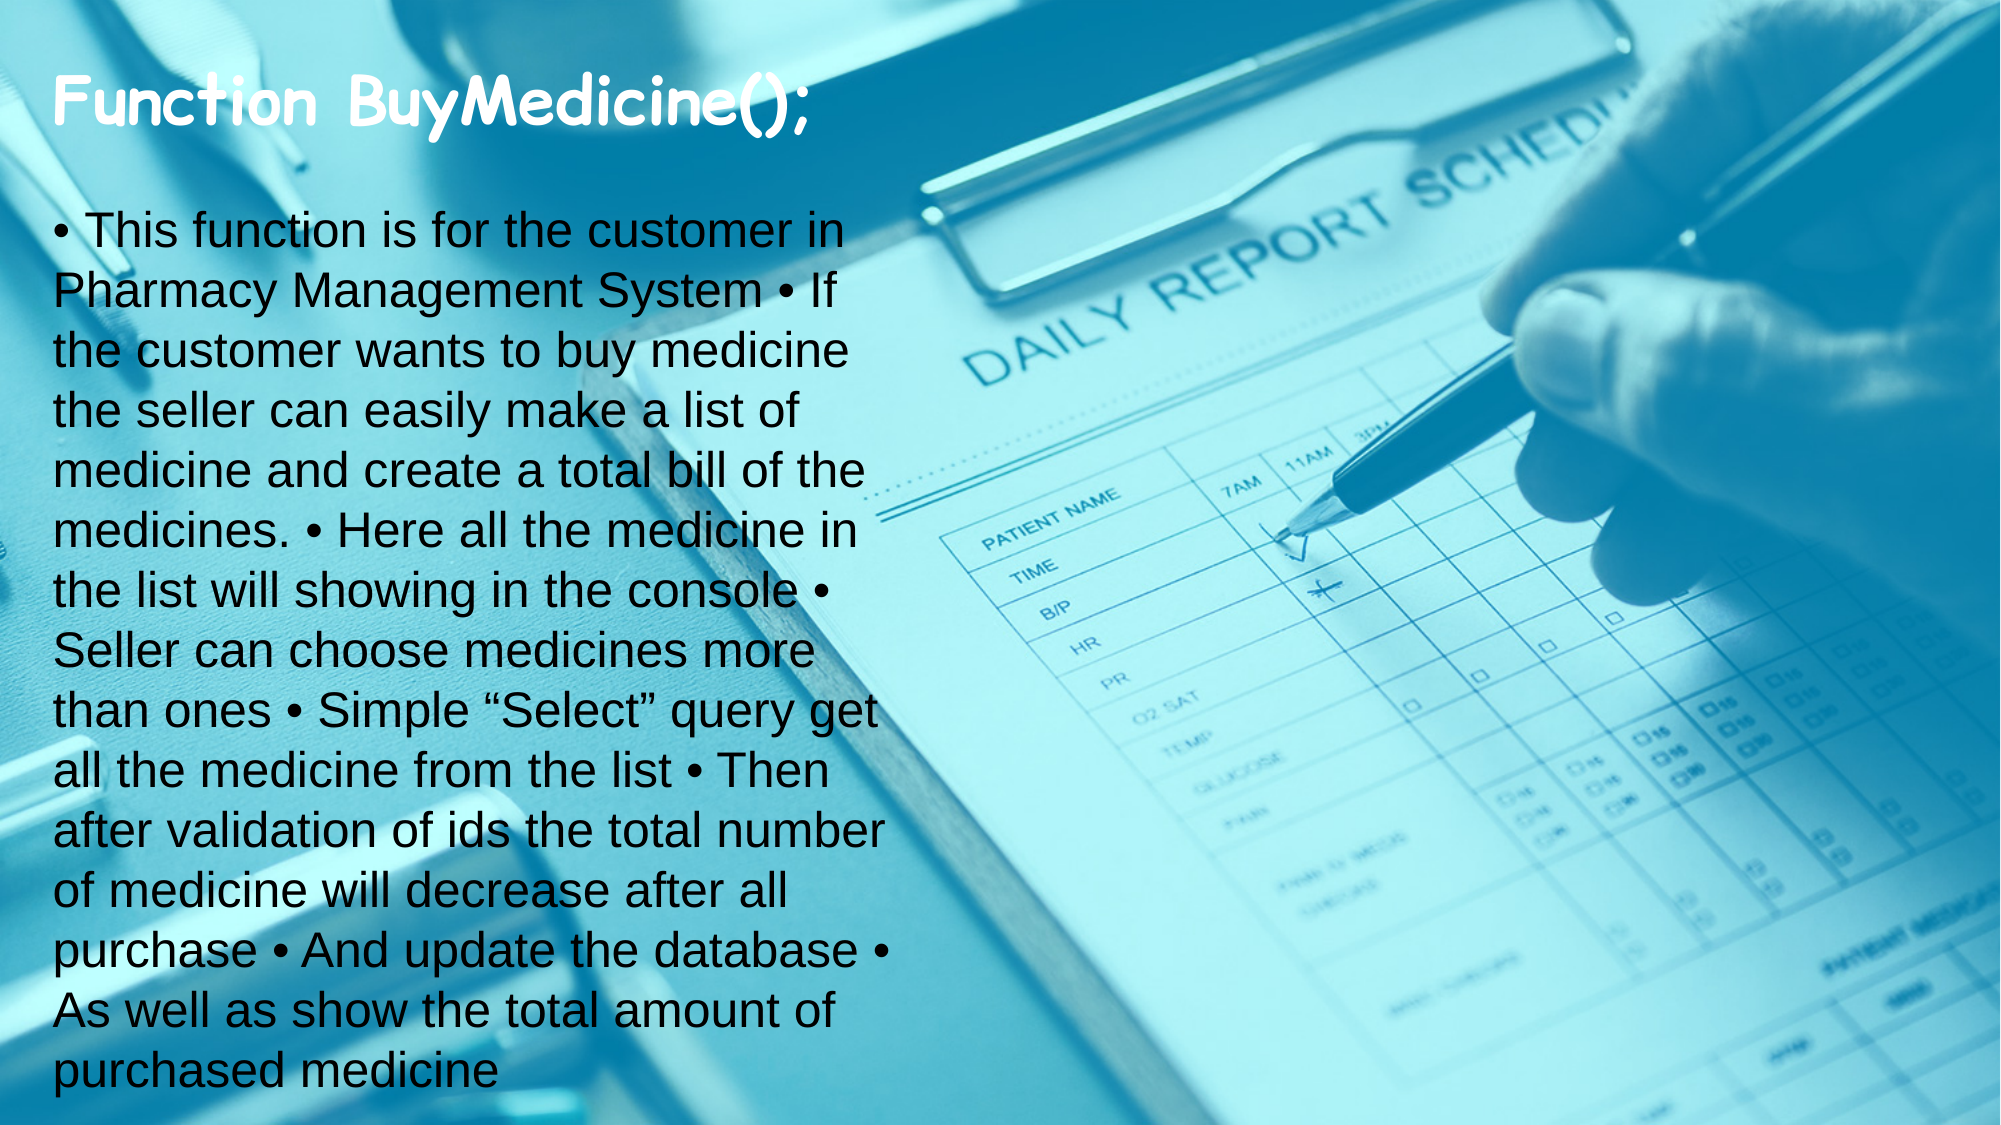

Function BuyMedicine();

• This function is for the customer in Pharmacy Management System • If the customer wants to buy medicine the seller can easily make a list of medicine and create a total bill of the medicines. • Here all the medicine in the list will showing in the console • Seller can choose medicines more than ones • Simple “Select” query get all the medicine from the list • Then after validation of ids the total number of medicine will decrease after all purchase • And update the database • As well as show the total amount of purchased medicine